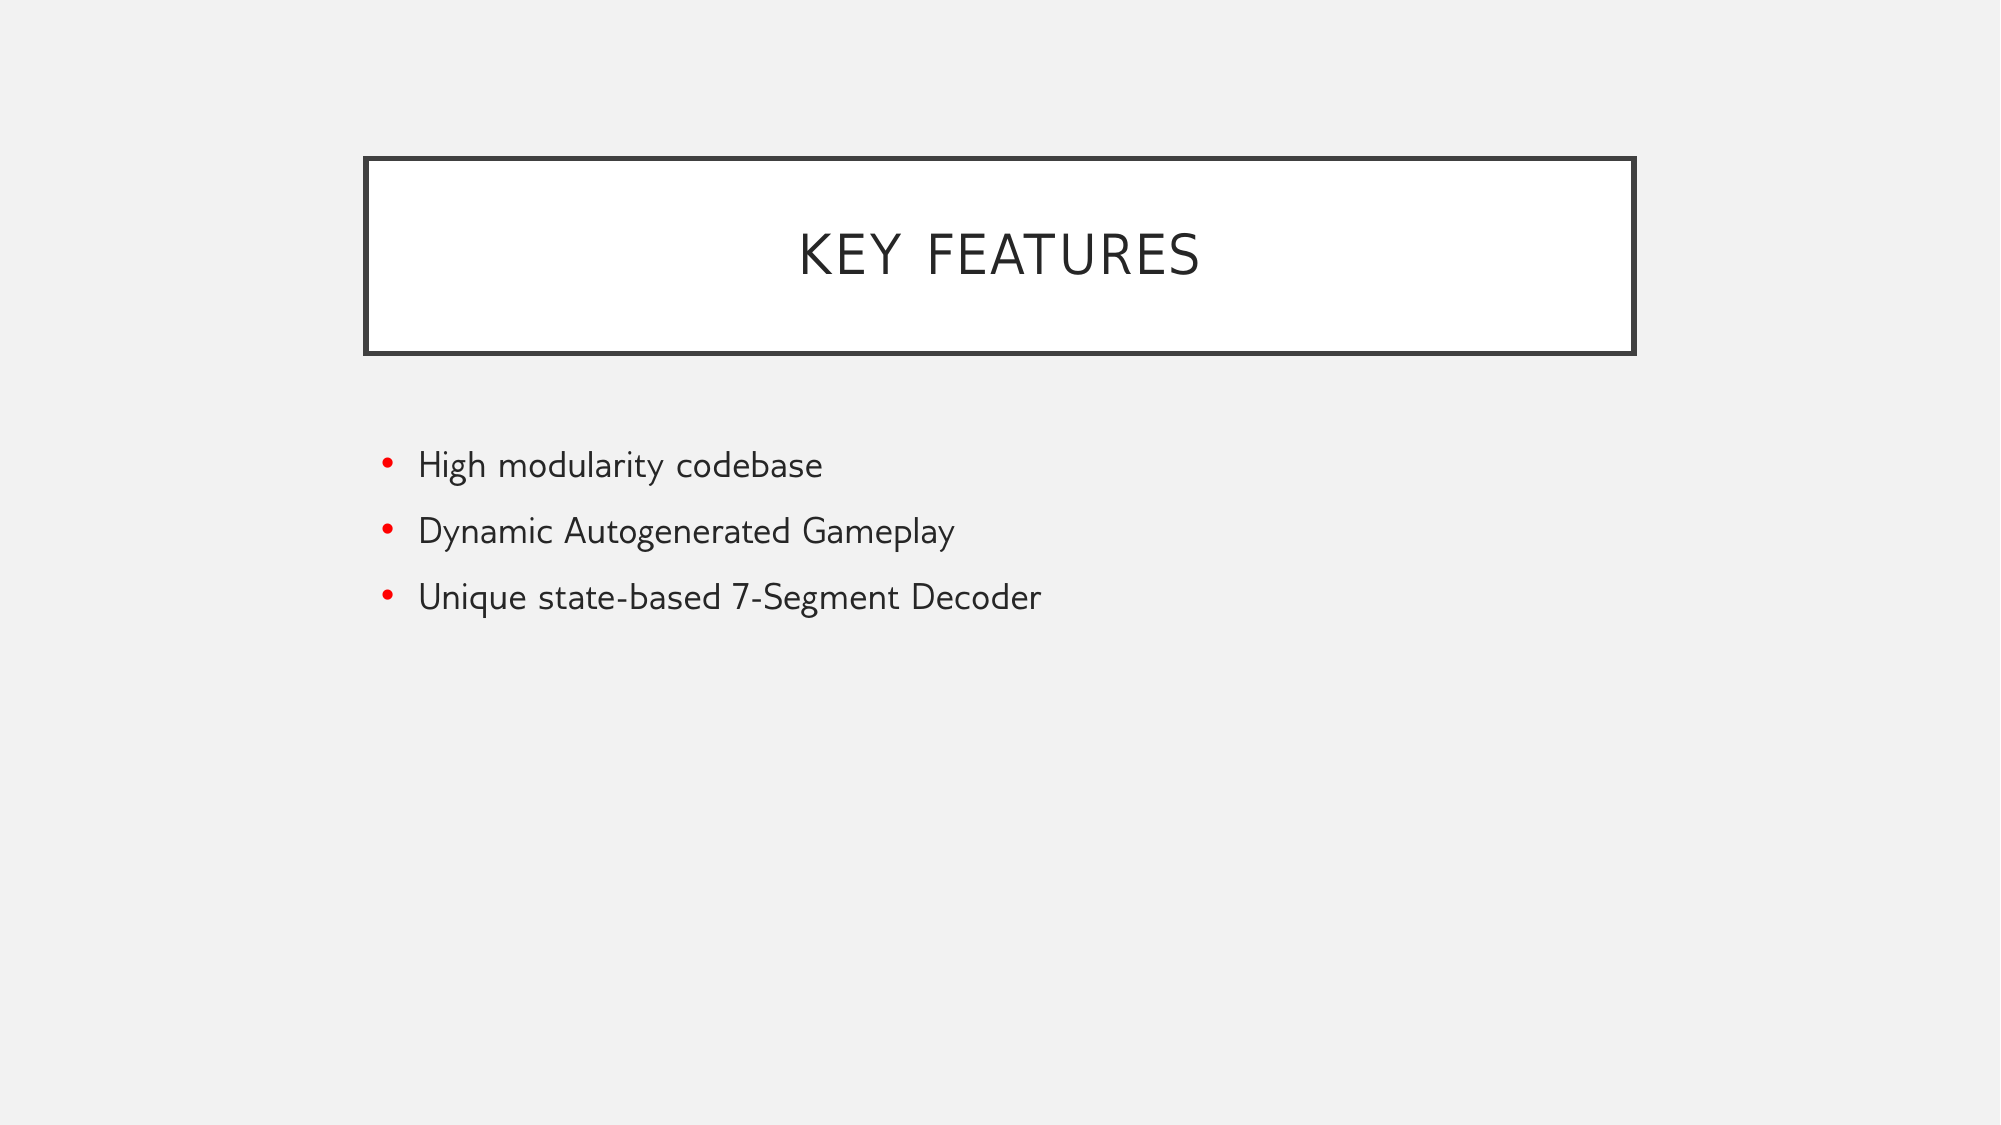

# Key Features
High modularity codebase
Dynamic Autogenerated Gameplay
Unique state-based 7-Segment Decoder